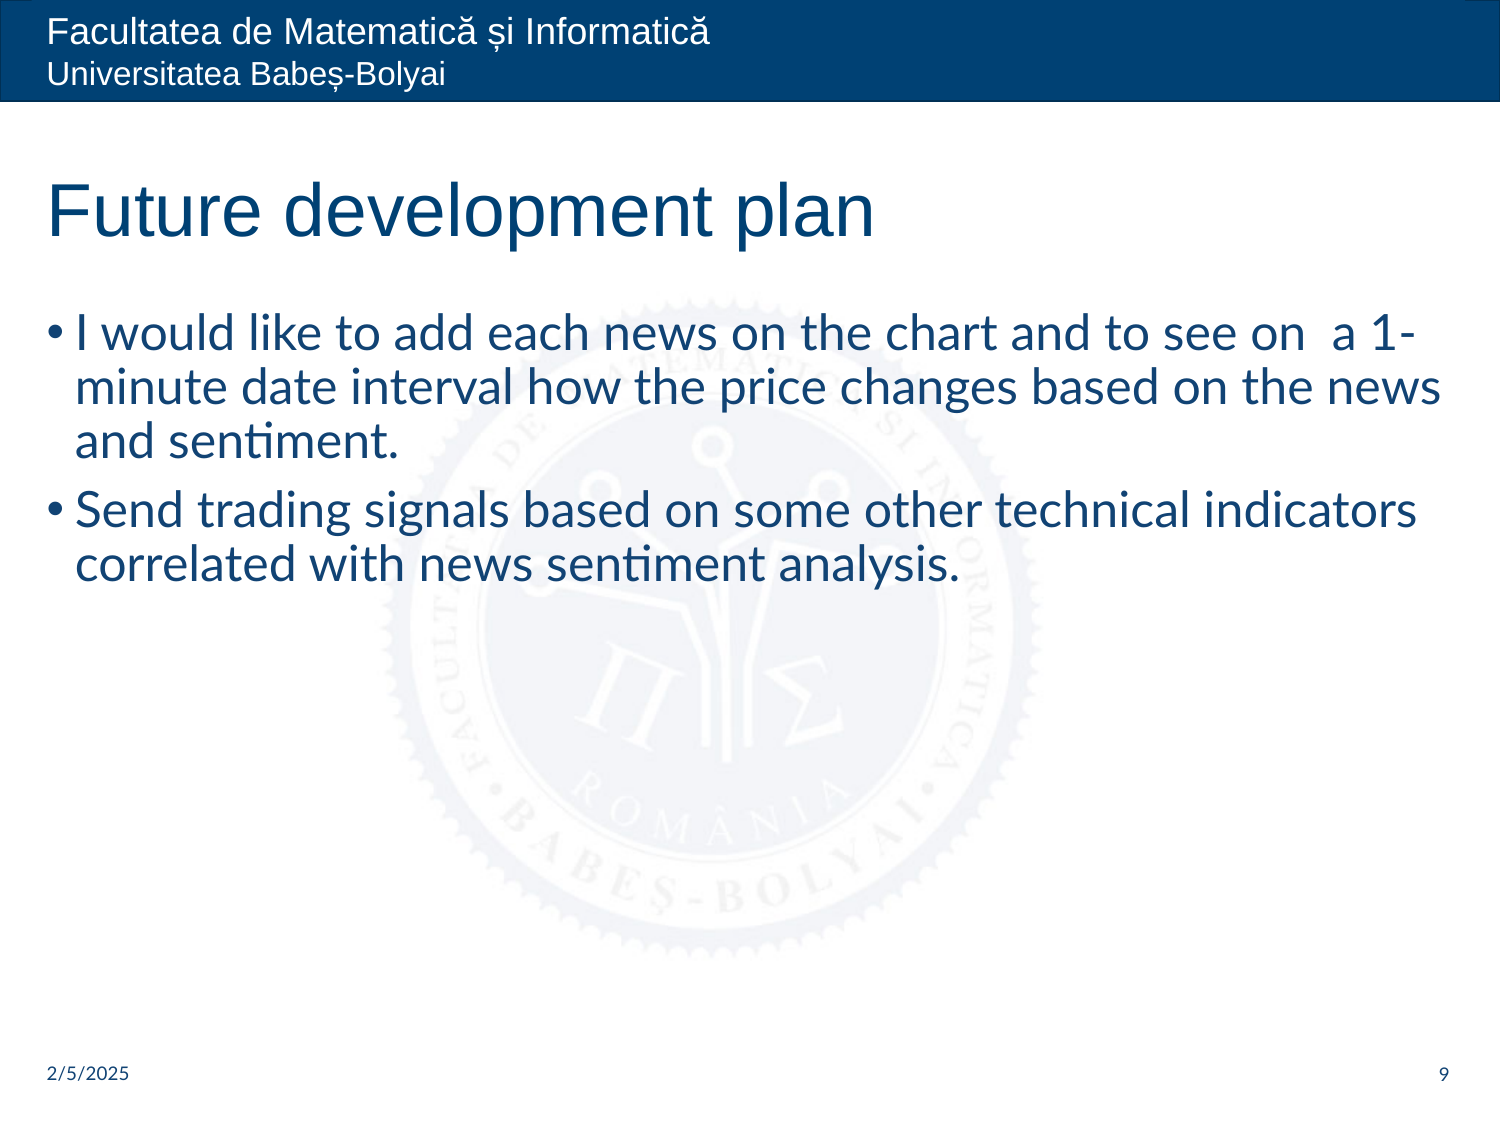

# Future development plan
I would like to add each news on the chart and to see on  a 1-minute date interval how the price changes based on the news and sentiment.
Send trading signals based on some other technical indicators correlated with news sentiment analysis.
2/5/2025
9